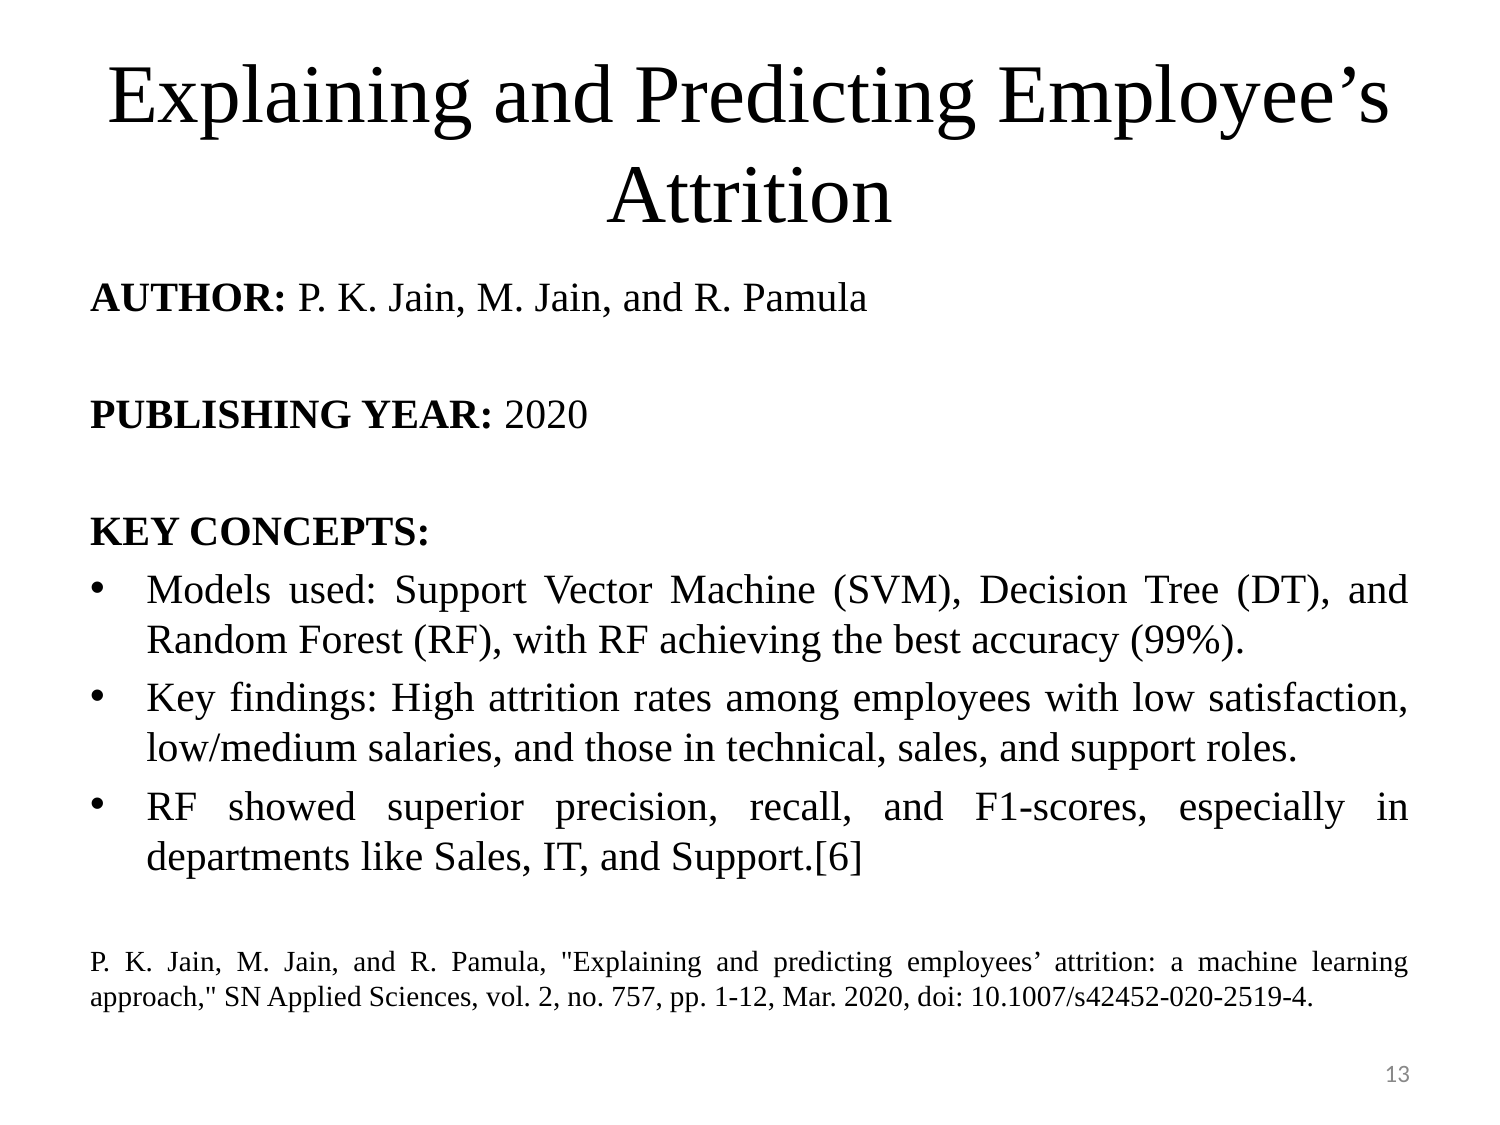

# Explaining and Predicting Employee’s Attrition
AUTHOR: P. K. Jain, M. Jain, and R. Pamula

PUBLISHING YEAR: 2020

KEY CONCEPTS:
Models used: Support Vector Machine (SVM), Decision Tree (DT), and Random Forest (RF), with RF achieving the best accuracy (99%).
Key findings: High attrition rates among employees with low satisfaction, low/medium salaries, and those in technical, sales, and support roles.
RF showed superior precision, recall, and F1-scores, especially in departments like Sales, IT, and Support.[6]

P. K. Jain, M. Jain, and R. Pamula, "Explaining and predicting employees’ attrition: a machine learning approach," SN Applied Sciences, vol. 2, no. 757, pp. 1-12, Mar. 2020, doi: 10.1007/s42452-020-2519-4.

13